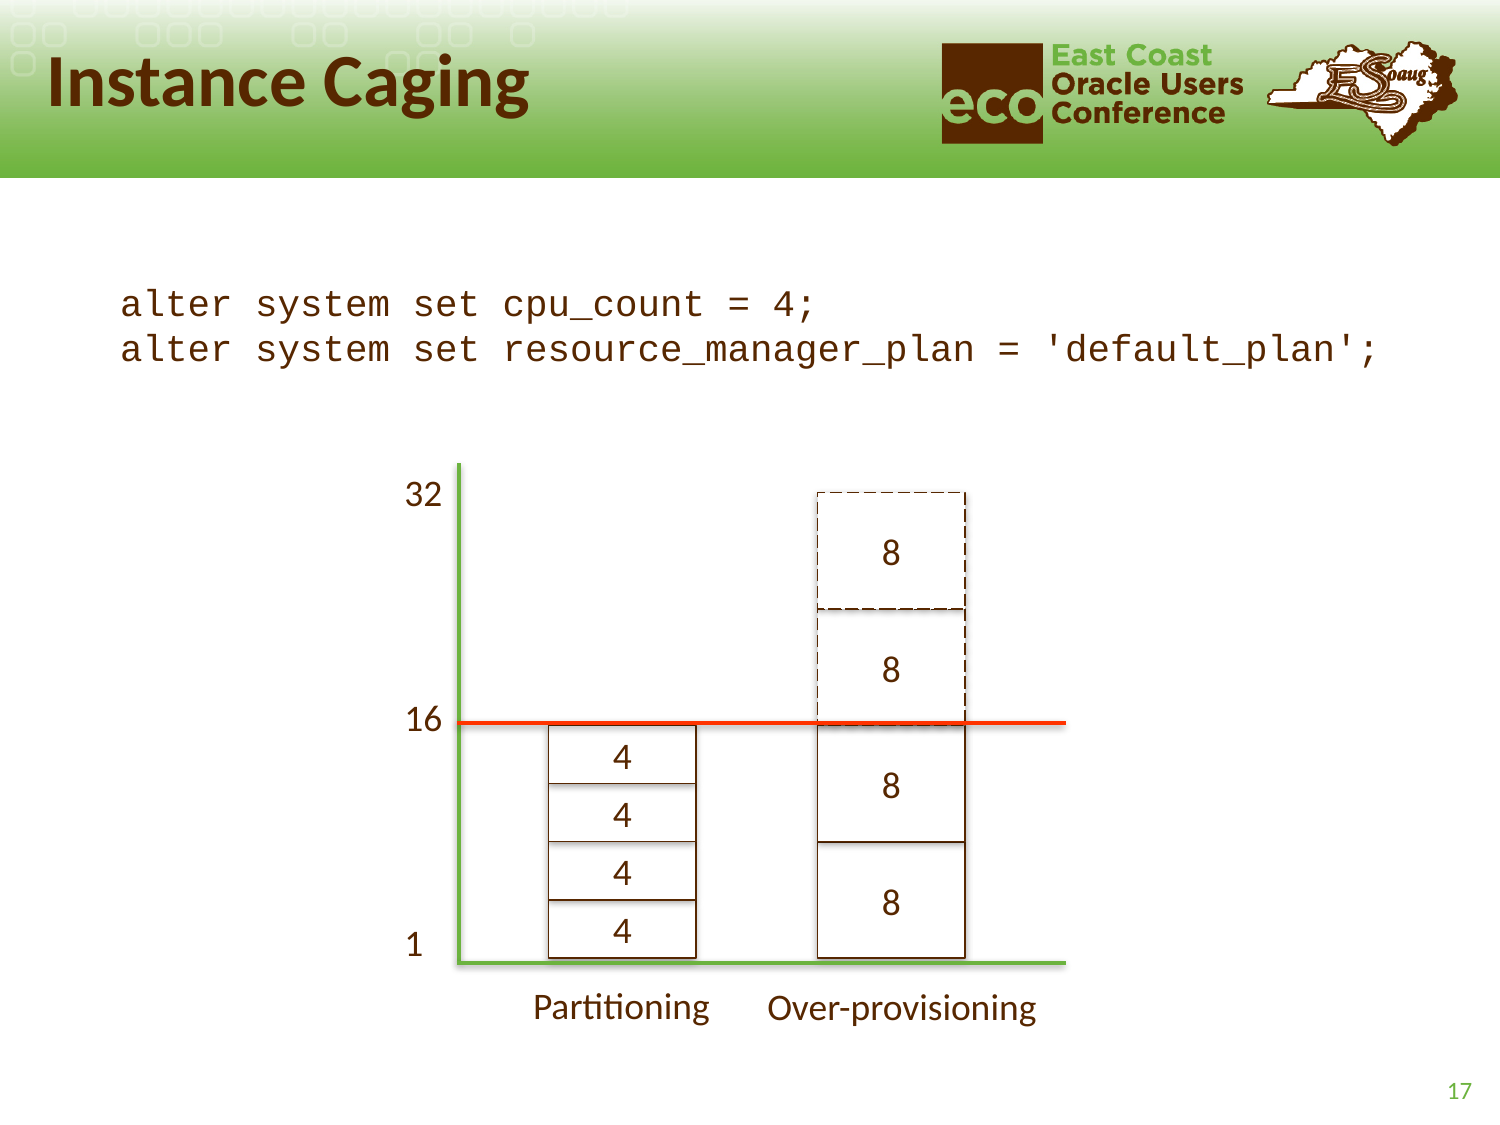

# Instance Caging
alter system set cpu_count = 4;
alter system set resource_manager_plan = 'default_plan';
32

16

1
8
8
4
8
4
4
8
4
Partitioning
Over-provisioning
17